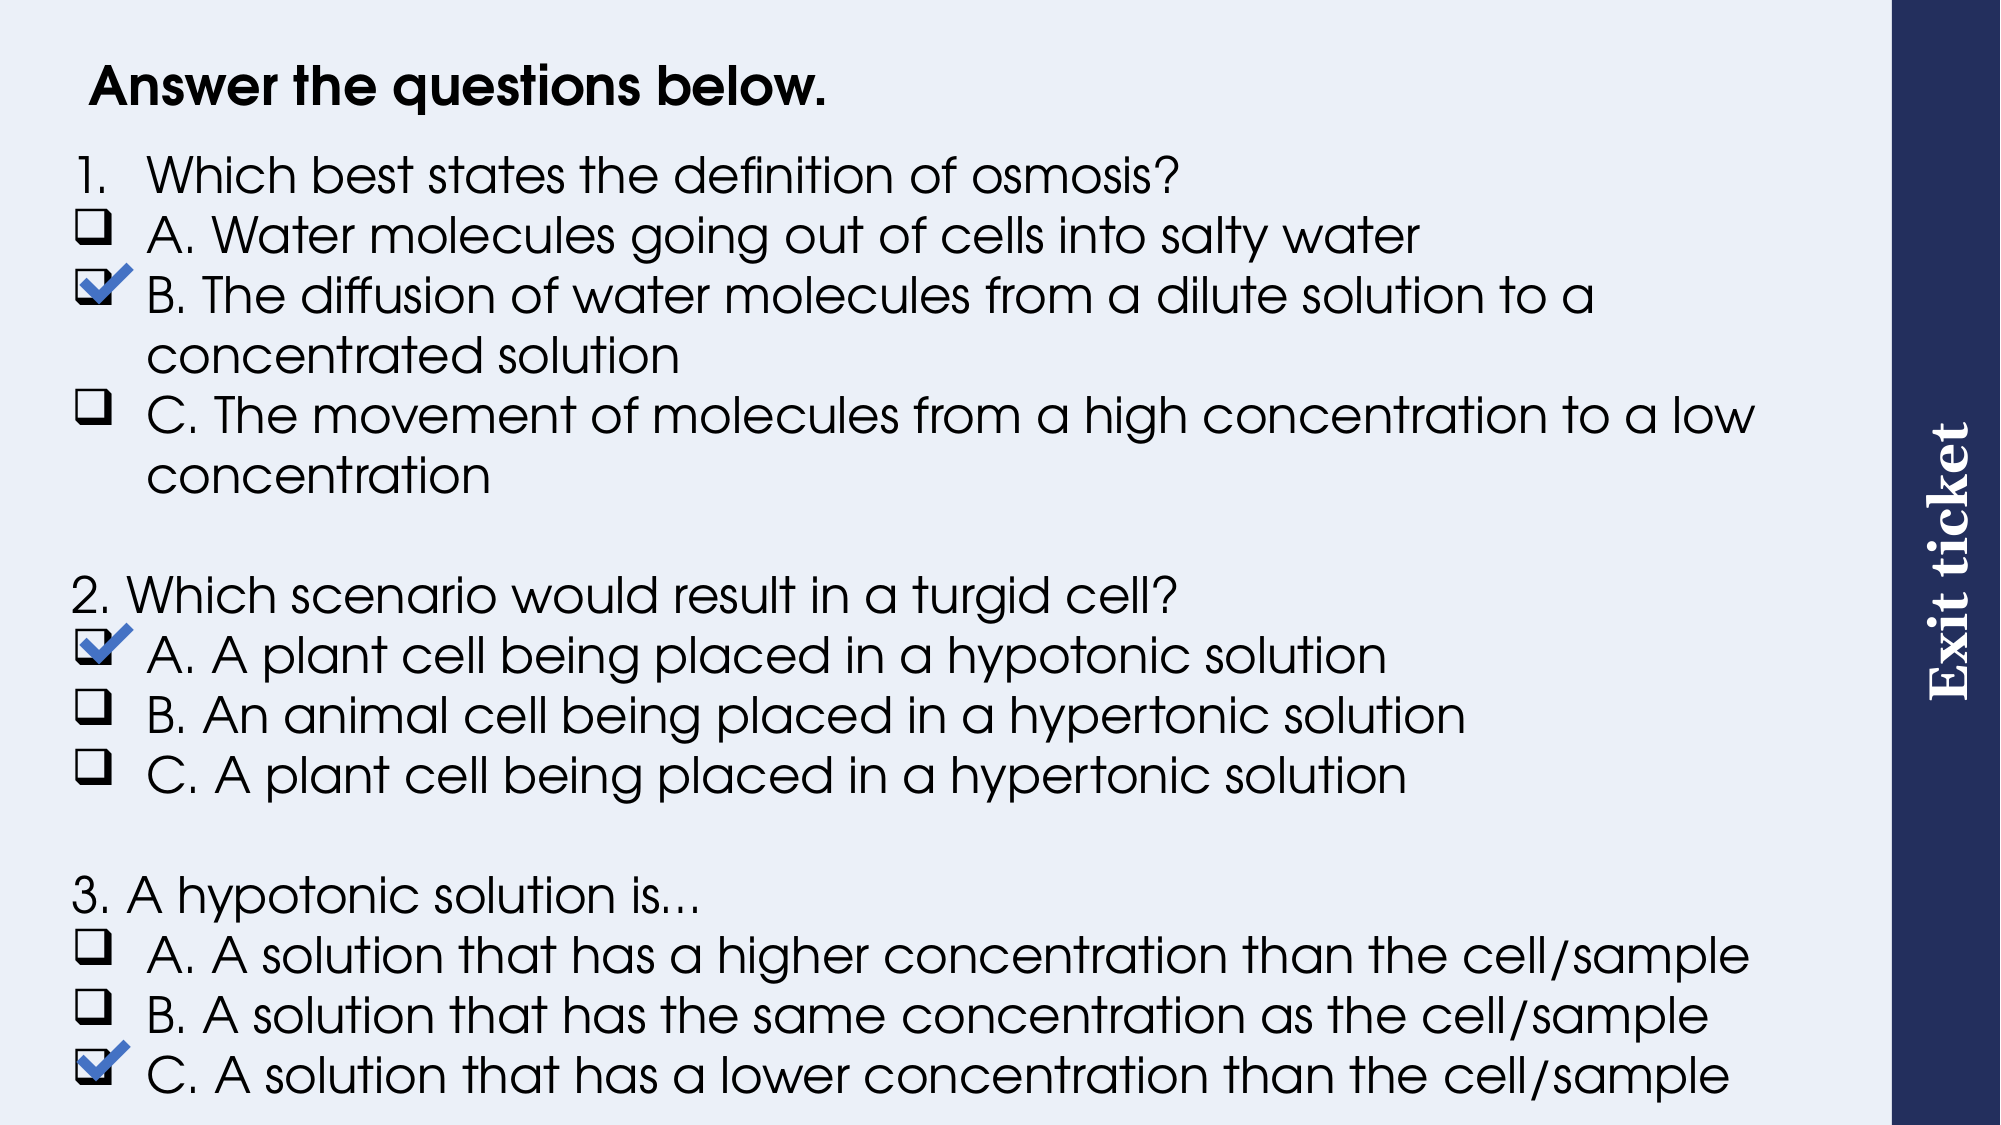

# Answer the questions below.
Which best states the definition of osmosis?
A. Water molecules going out of cells into salty water
B. The diffusion of water molecules from a dilute solution to a concentrated solution
C. The movement of molecules from a high concentration to a low concentration

2. Which scenario would result in a turgid cell?
A. A plant cell being placed in a hypotonic solution
B. An animal cell being placed in a hypertonic solution
C. A plant cell being placed in a hypertonic solution

3. A hypotonic solution is…
A. A solution that has a higher concentration than the cell/sample
B. A solution that has the same concentration as the cell/sample
C. A solution that has a lower concentration than the cell/sample

✓
✓
✓